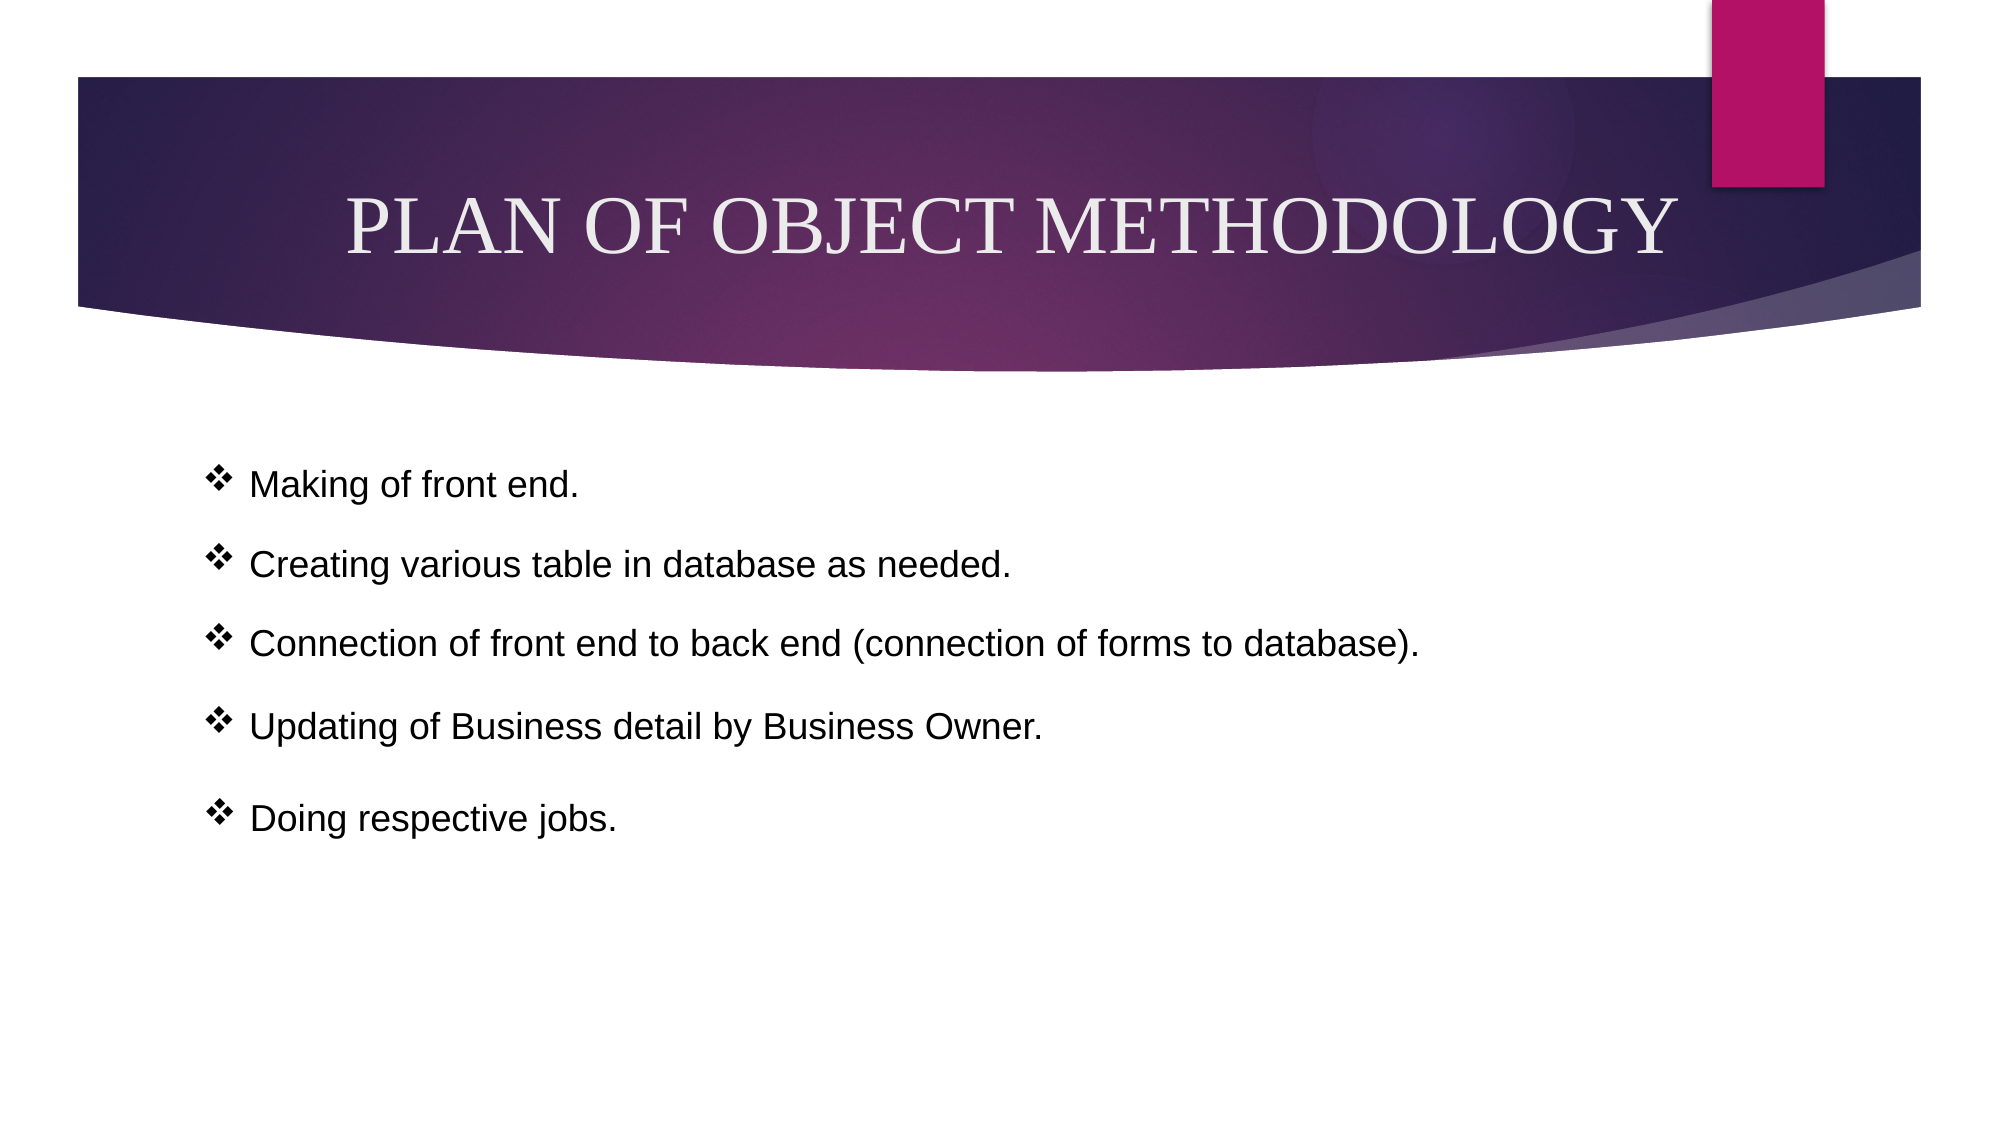

# PLAN OF OBJECT METHODOLOGY
Making of front end.
Creating various table in database as needed.
Connection of front end to back end (connection of forms to database).
Updating of Business detail by Business Owner.
Doing respective jobs.